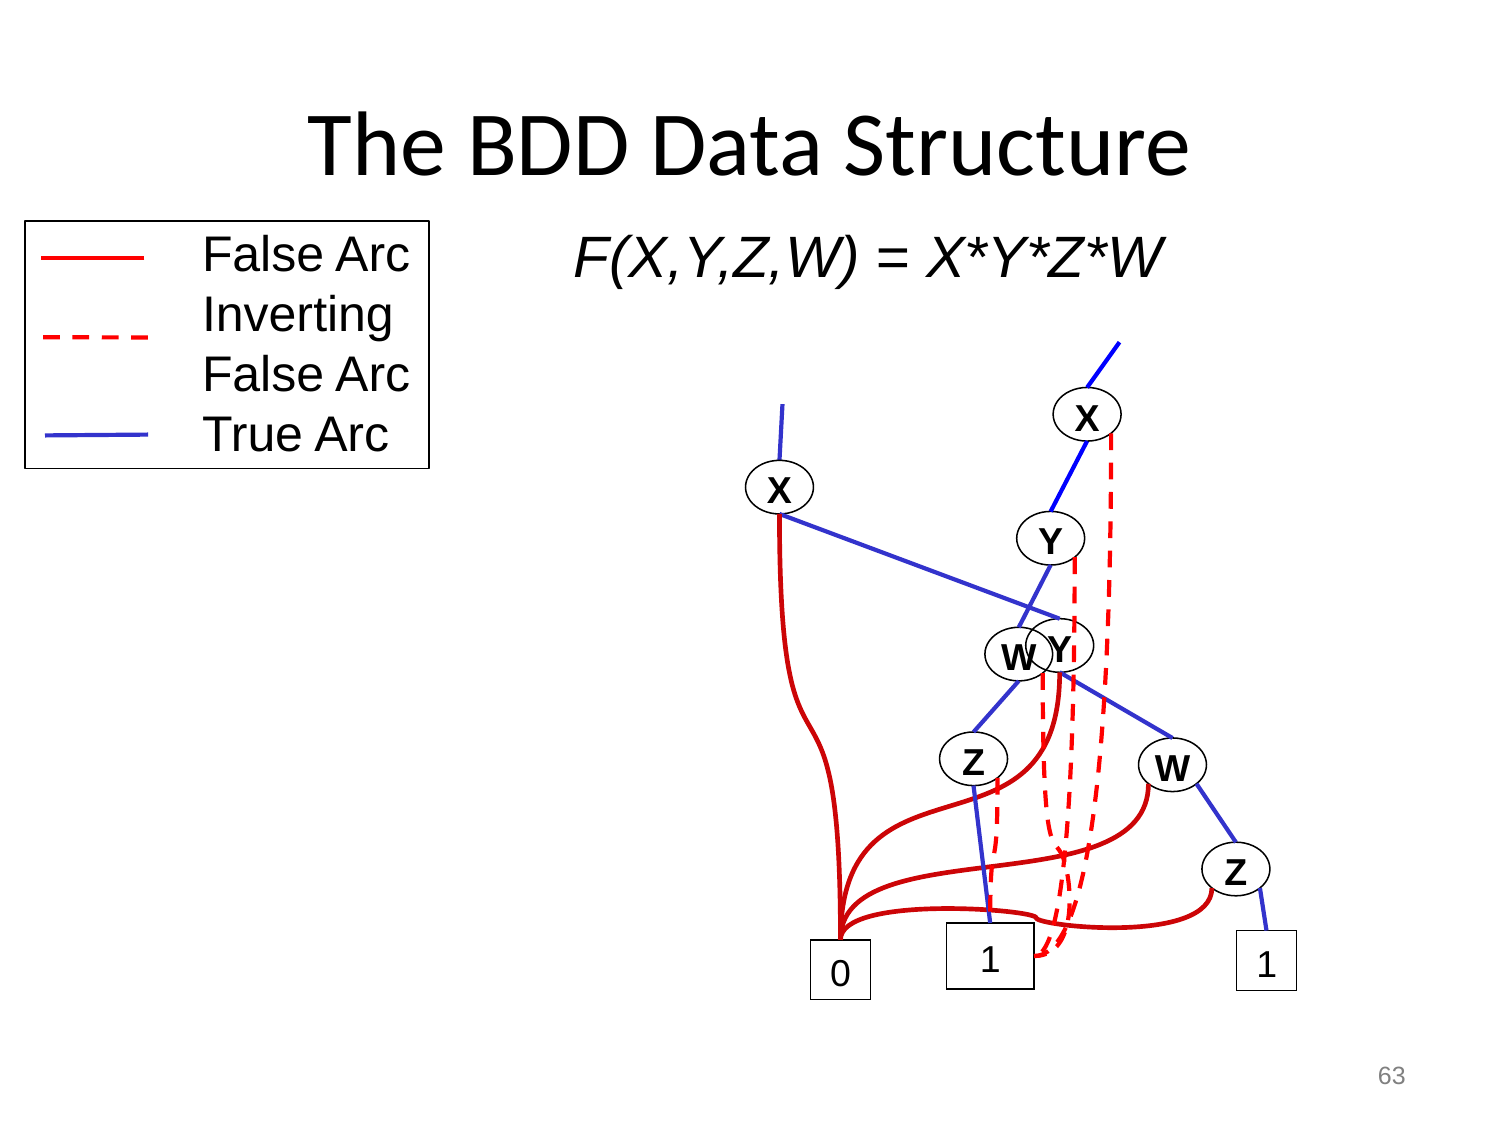

# The BDD Data Structure
F(X,Y,Z,W) = X*Y*Z*W
False Arc
Inverting
False Arc
True Arc

X
Y
W
Z
1
X
Y
W
Z
1
0
63